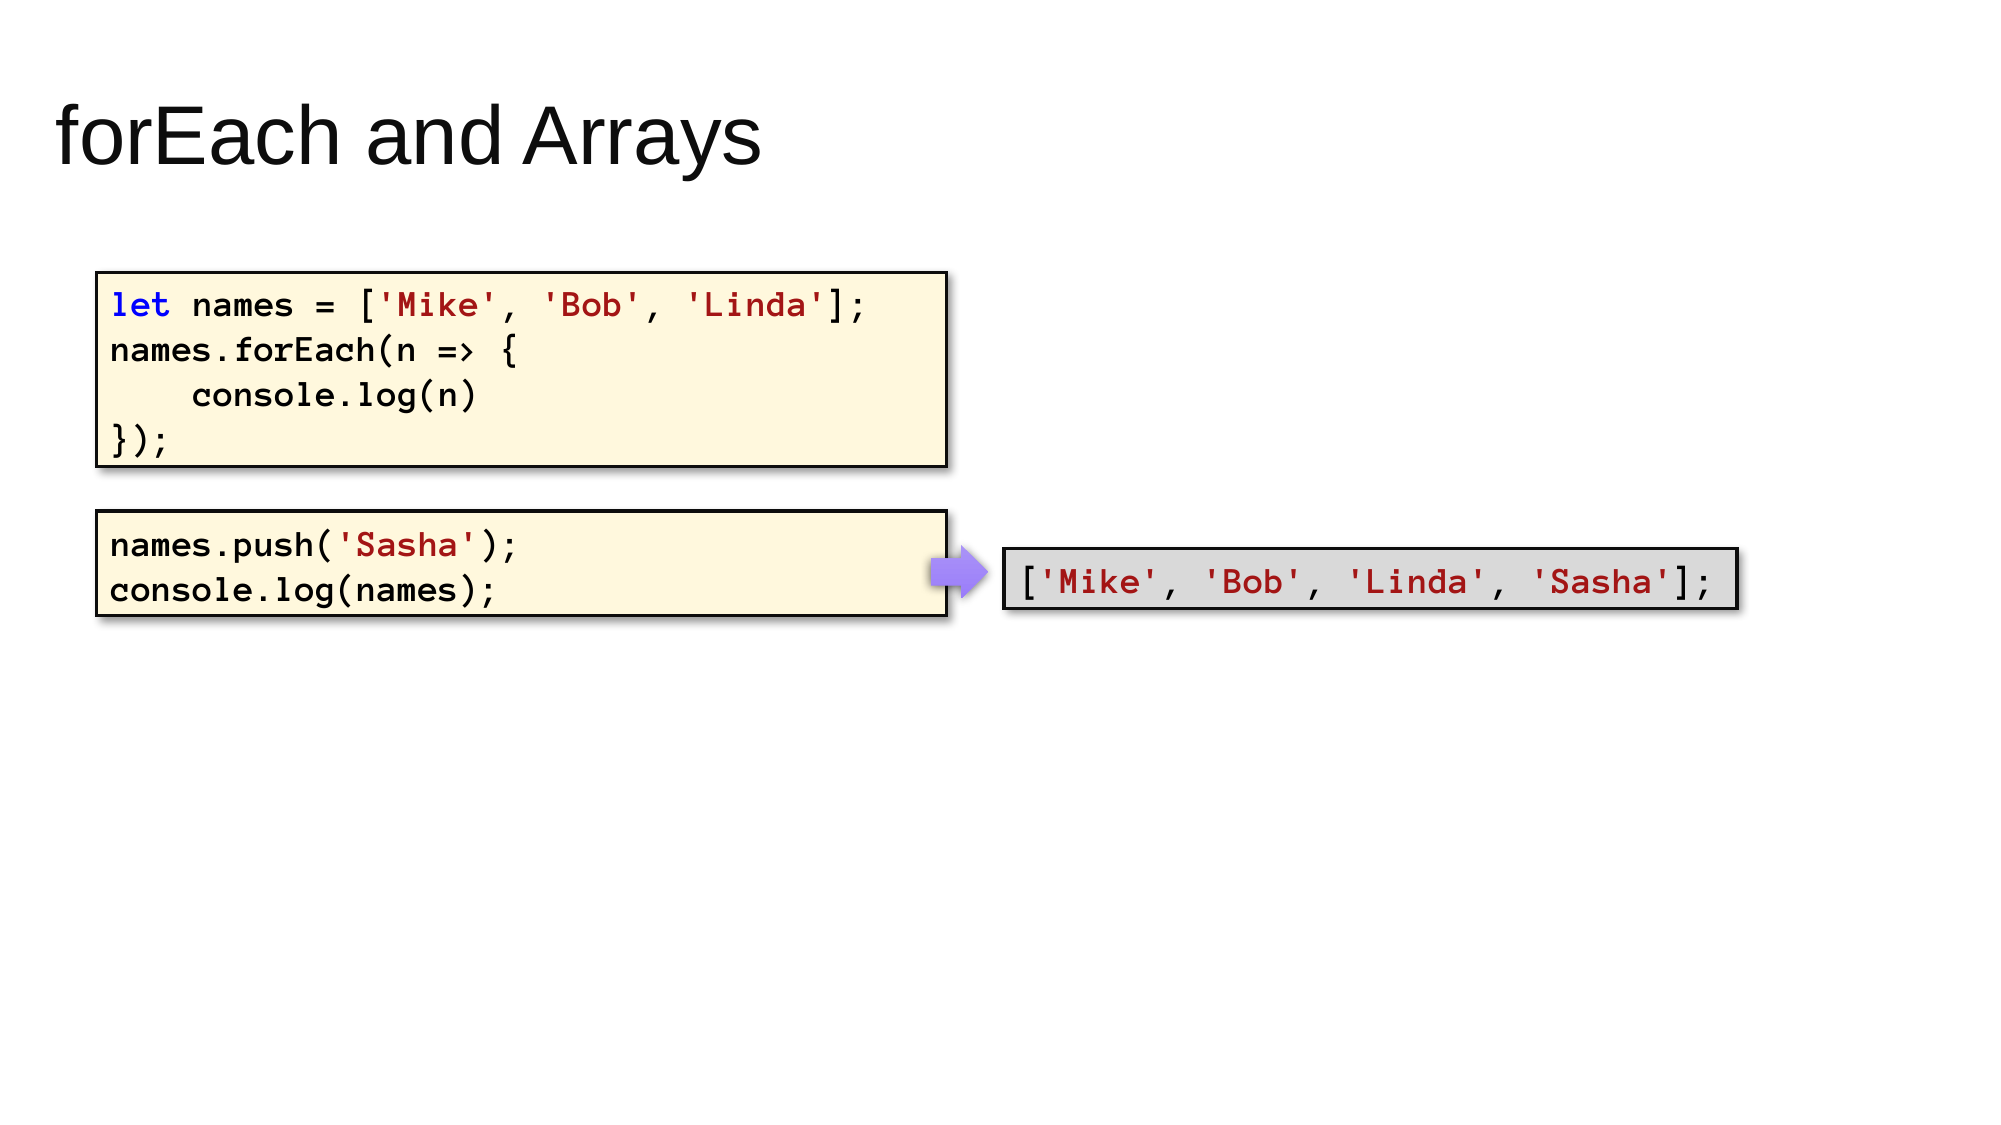

# forEach and Arrays
let names = ['Mike', 'Bob', 'Linda'];
names.forEach(n => {
    console.log(n)
});
names.push('Sasha');
console.log(names);

['Mike', 'Bob', 'Linda', 'Sasha'];